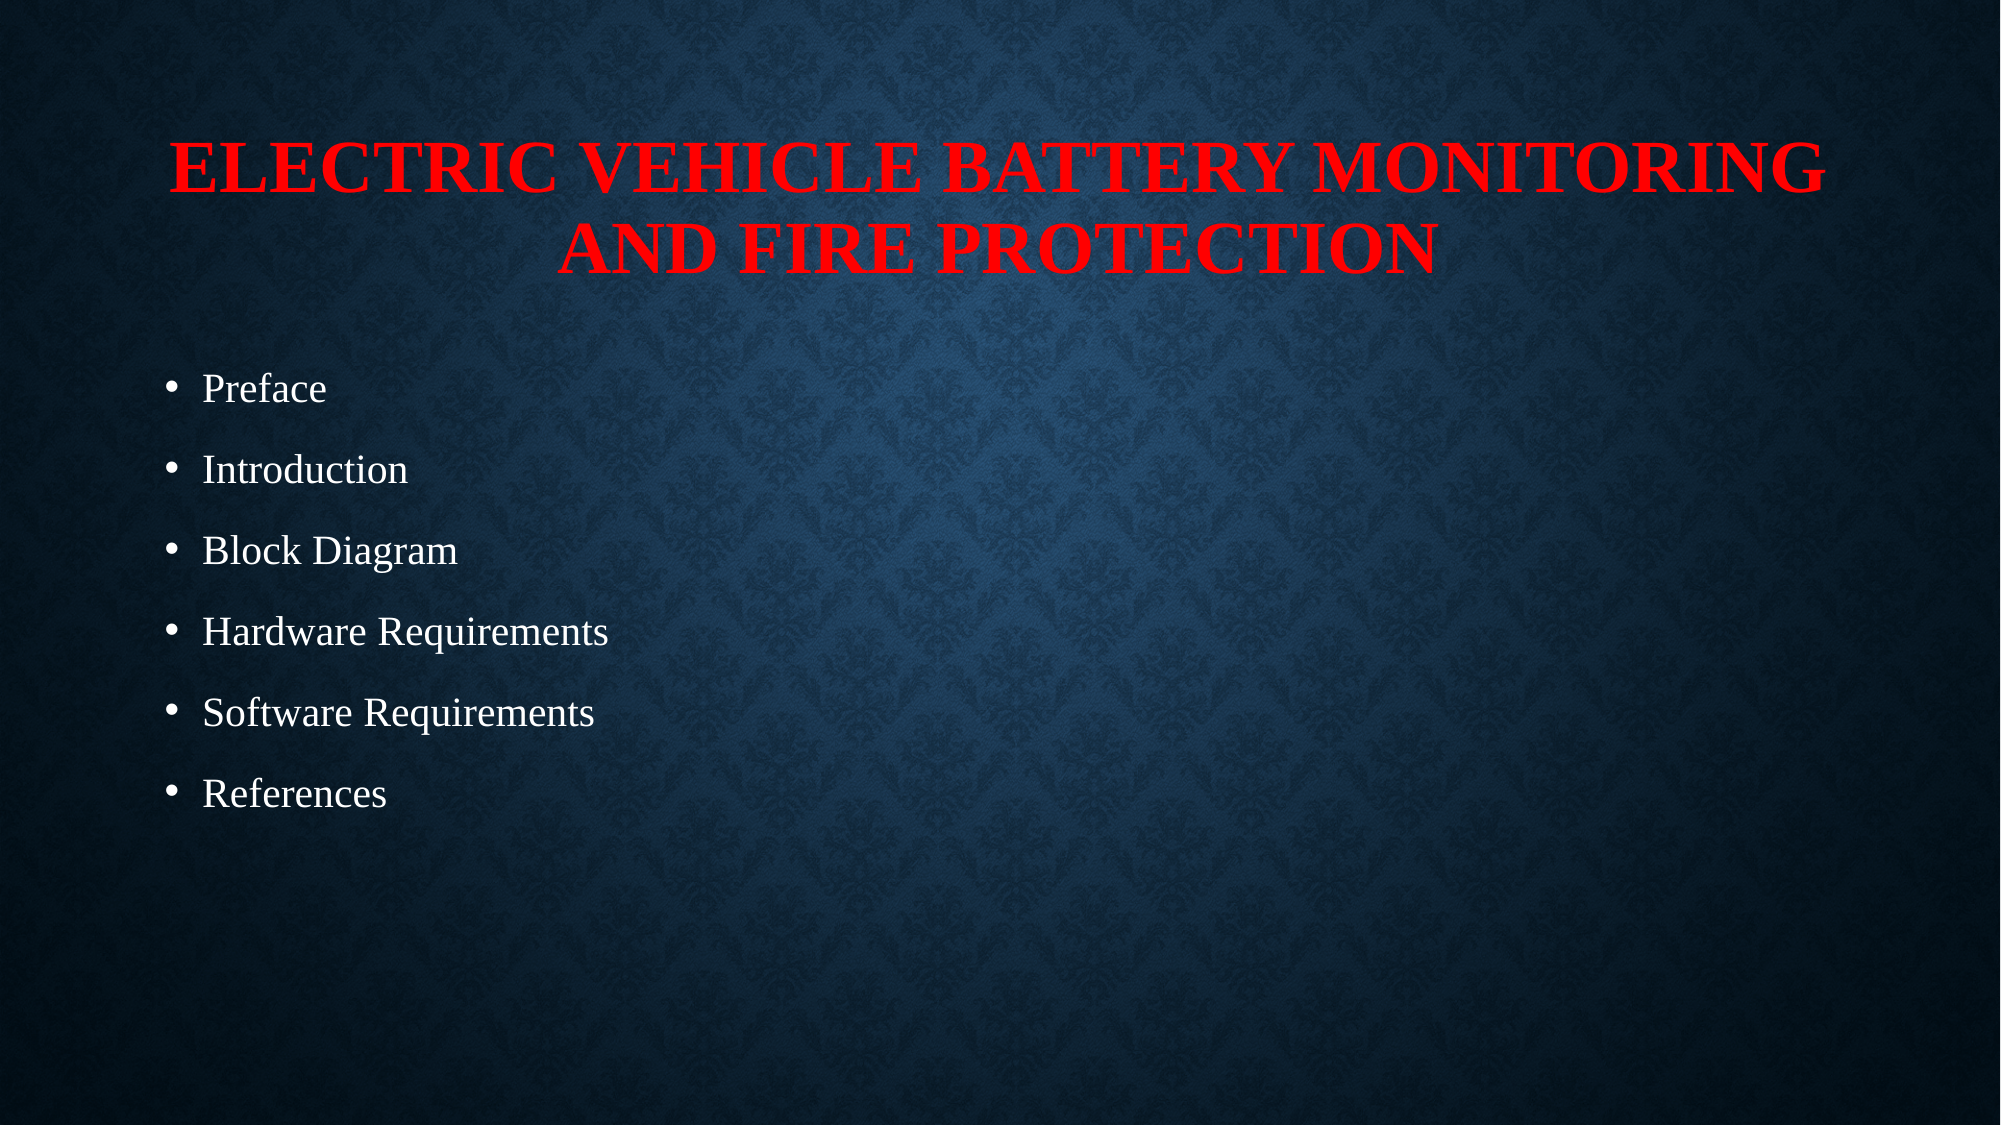

# Electric Vehicle Battery Monitoring and Fire Protection
Preface
Introduction
Block Diagram
Hardware Requirements
Software Requirements
References